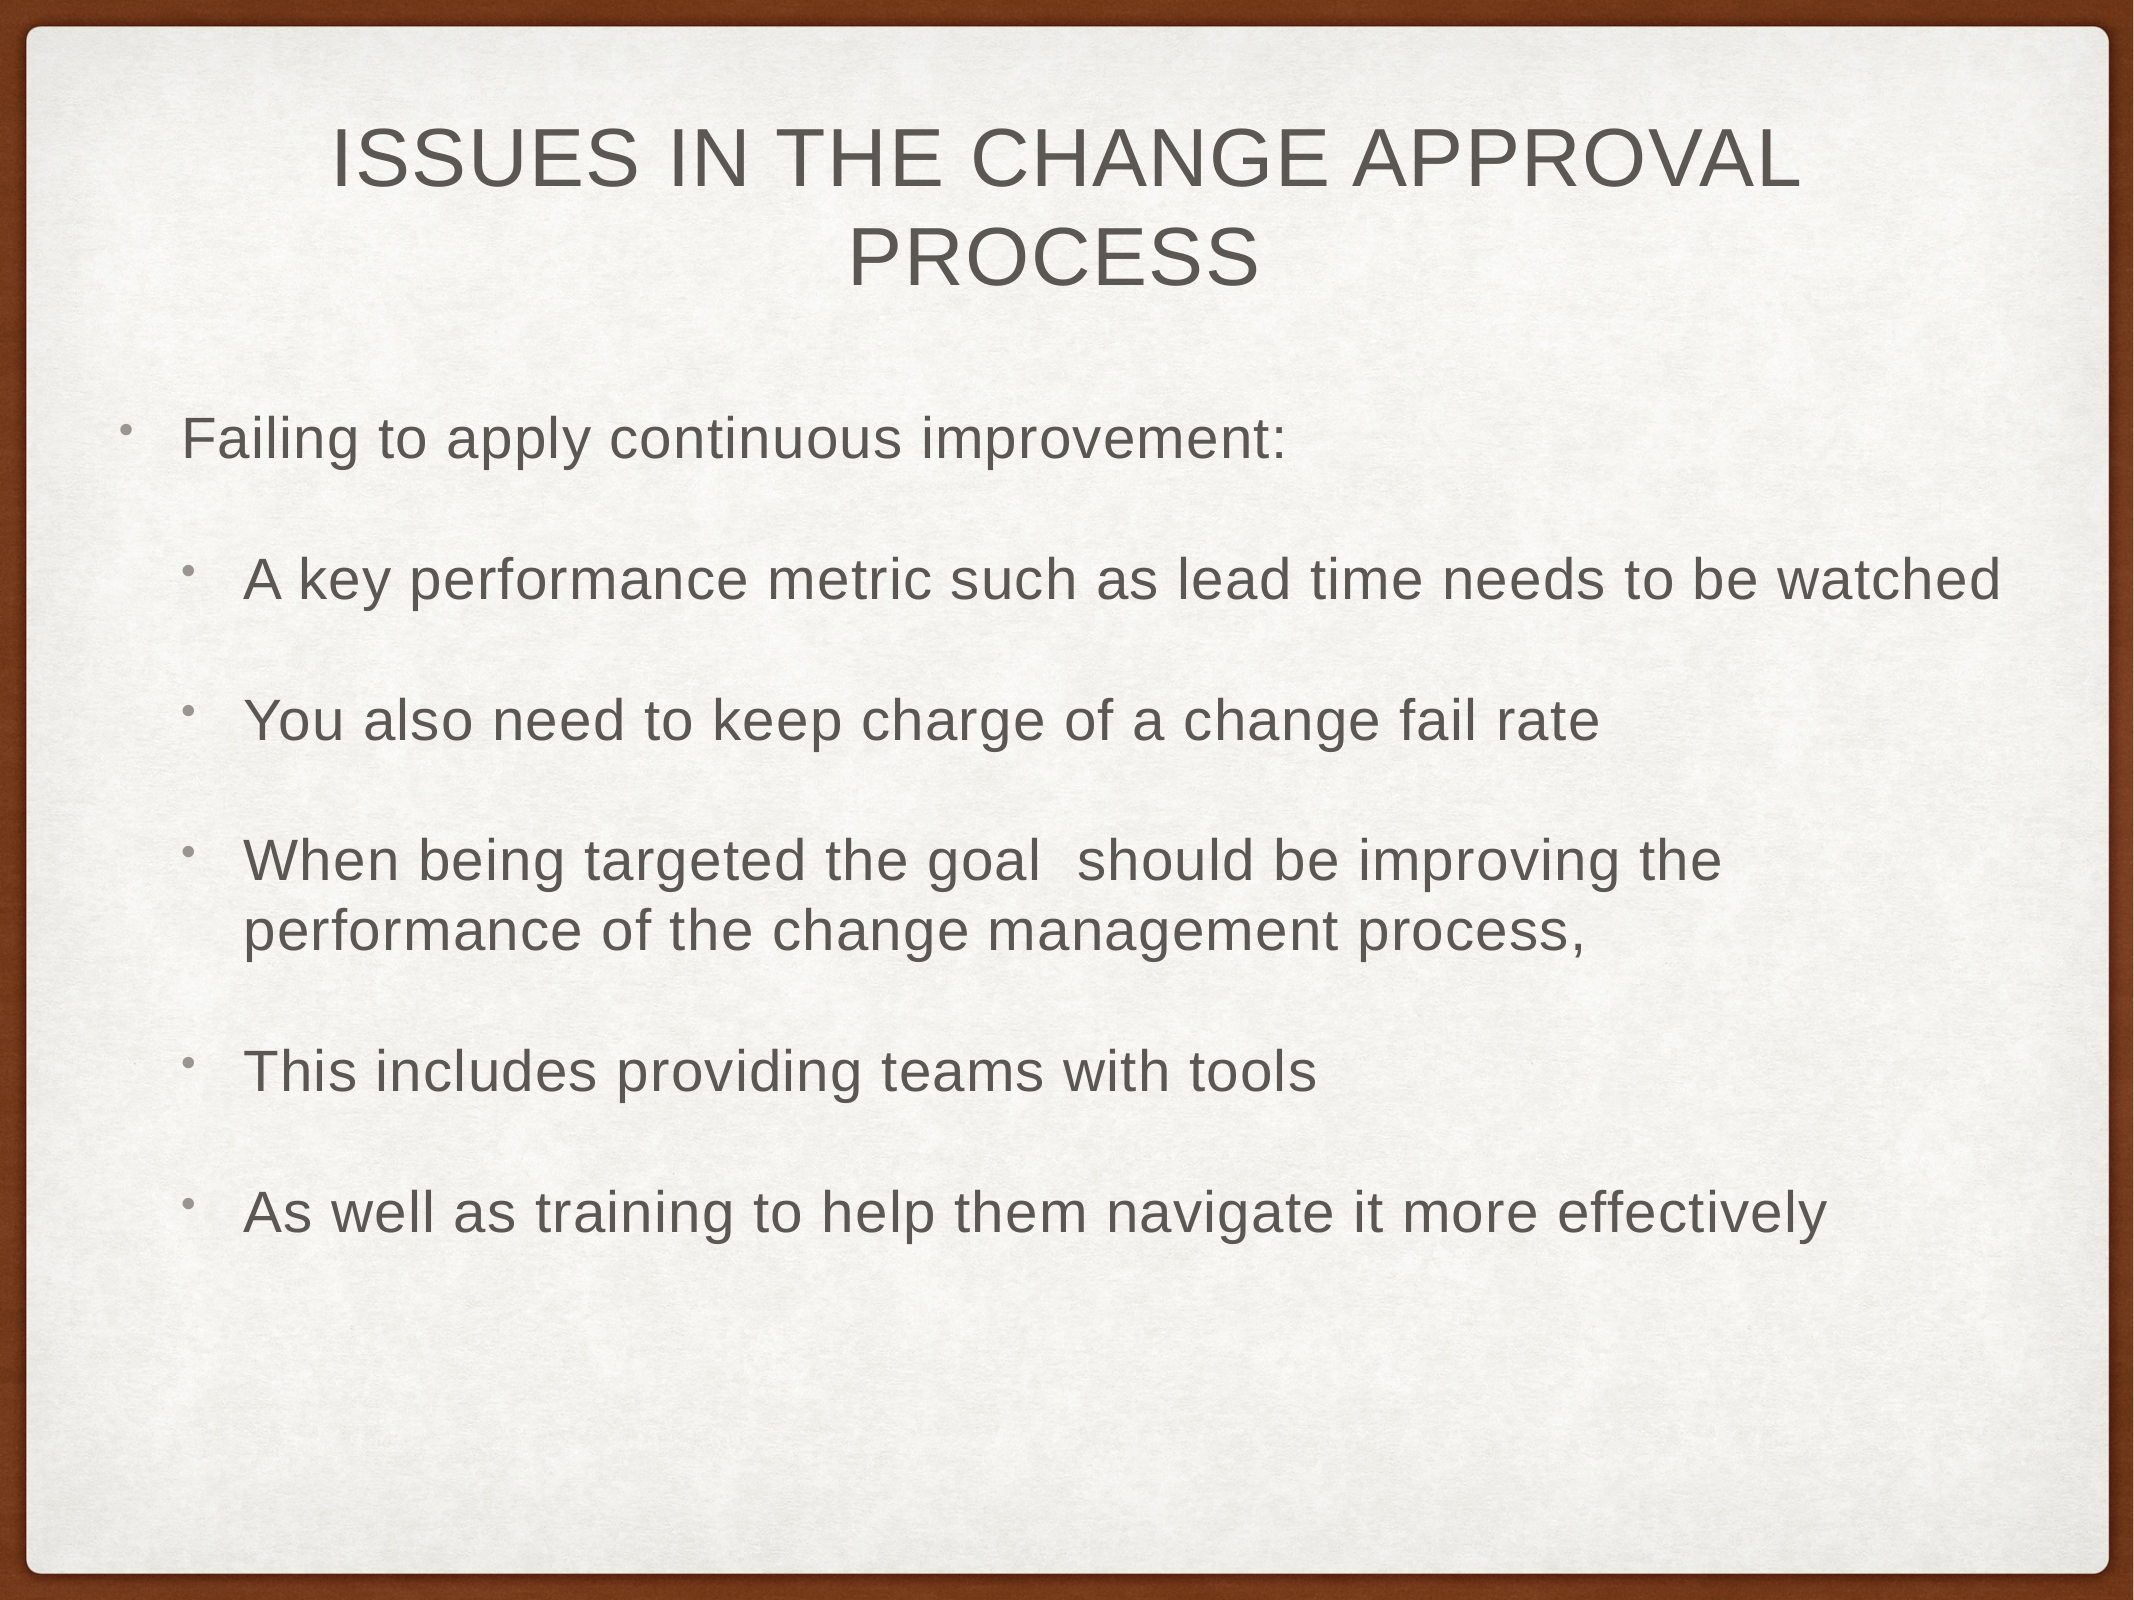

# Issues in the change approval process
Failing to apply continuous improvement:
A key performance metric such as lead time needs to be watched
You also need to keep charge of a change fail rate
When being targeted the goal  should be improving the performance of the change management process,
This includes providing teams with tools
As well as training to help them navigate it more effectively